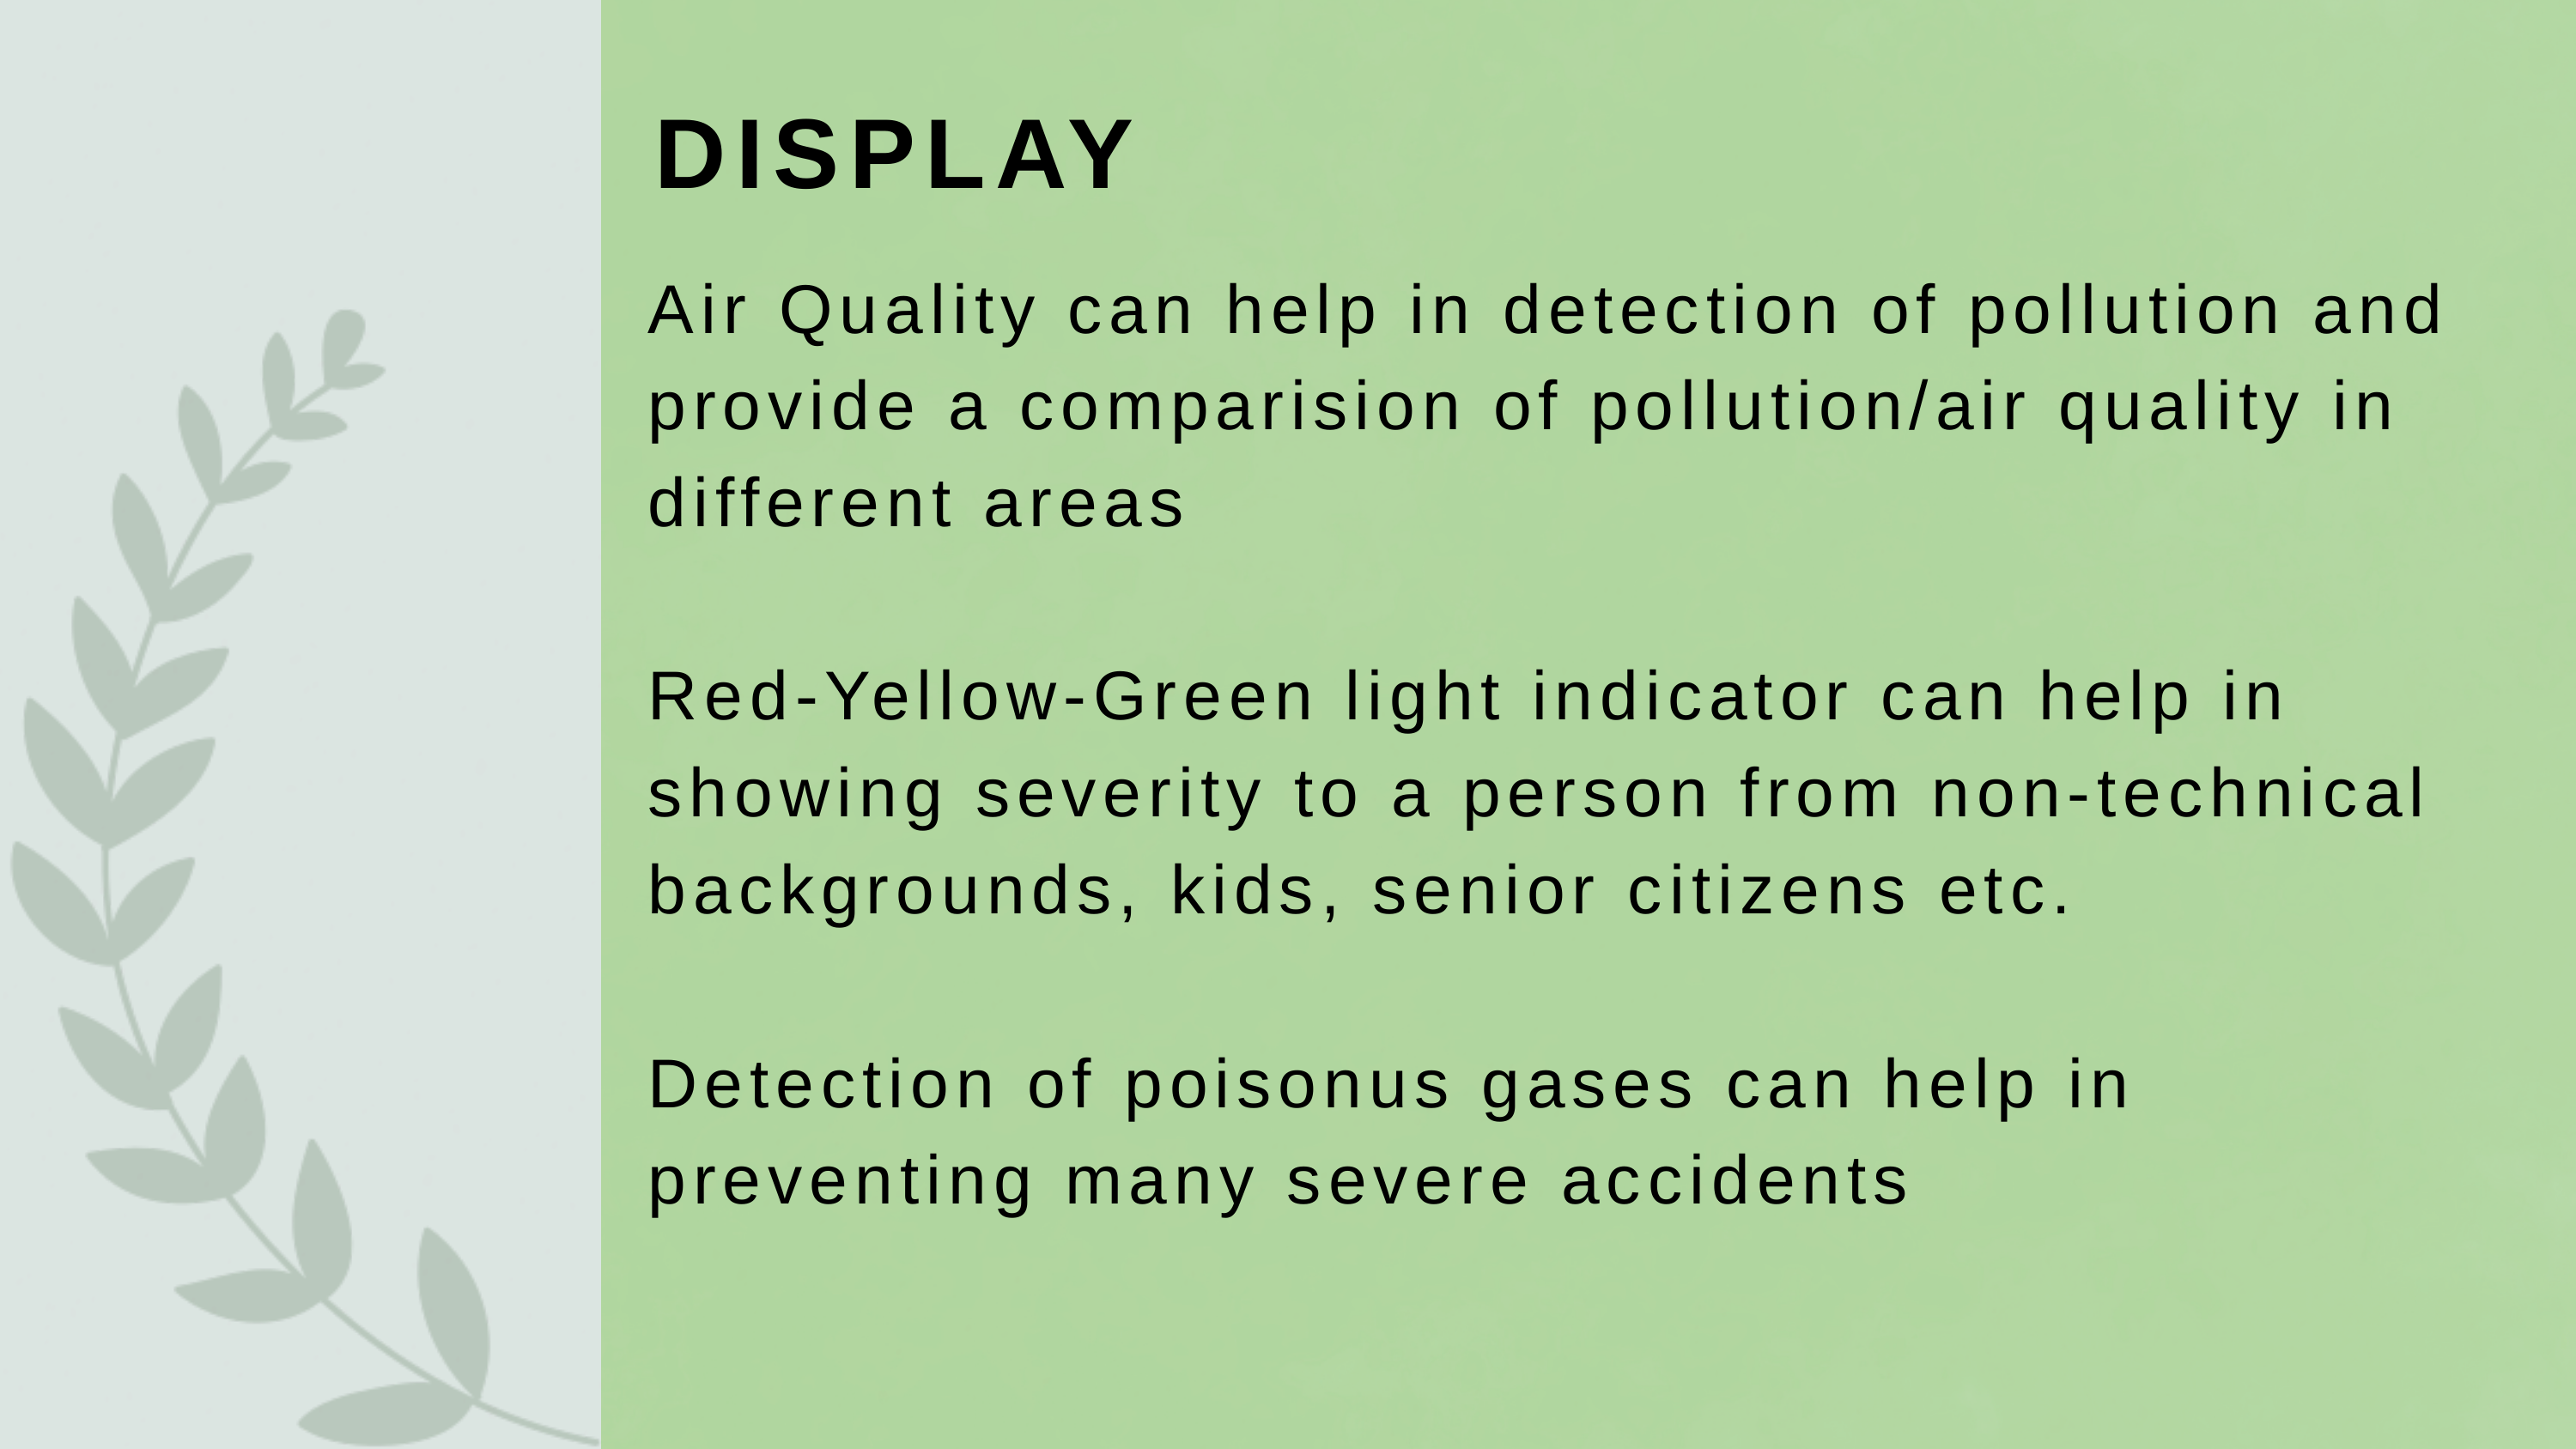

DISPLAY
Air Quality can help in detection of pollution and provide a comparision of pollution/air quality in different areas

Red-Yellow-Green light indicator can help in showing severity to a person from non-technical backgrounds, kids, senior citizens etc.

Detection of poisonus gases can help in preventing many severe accidents